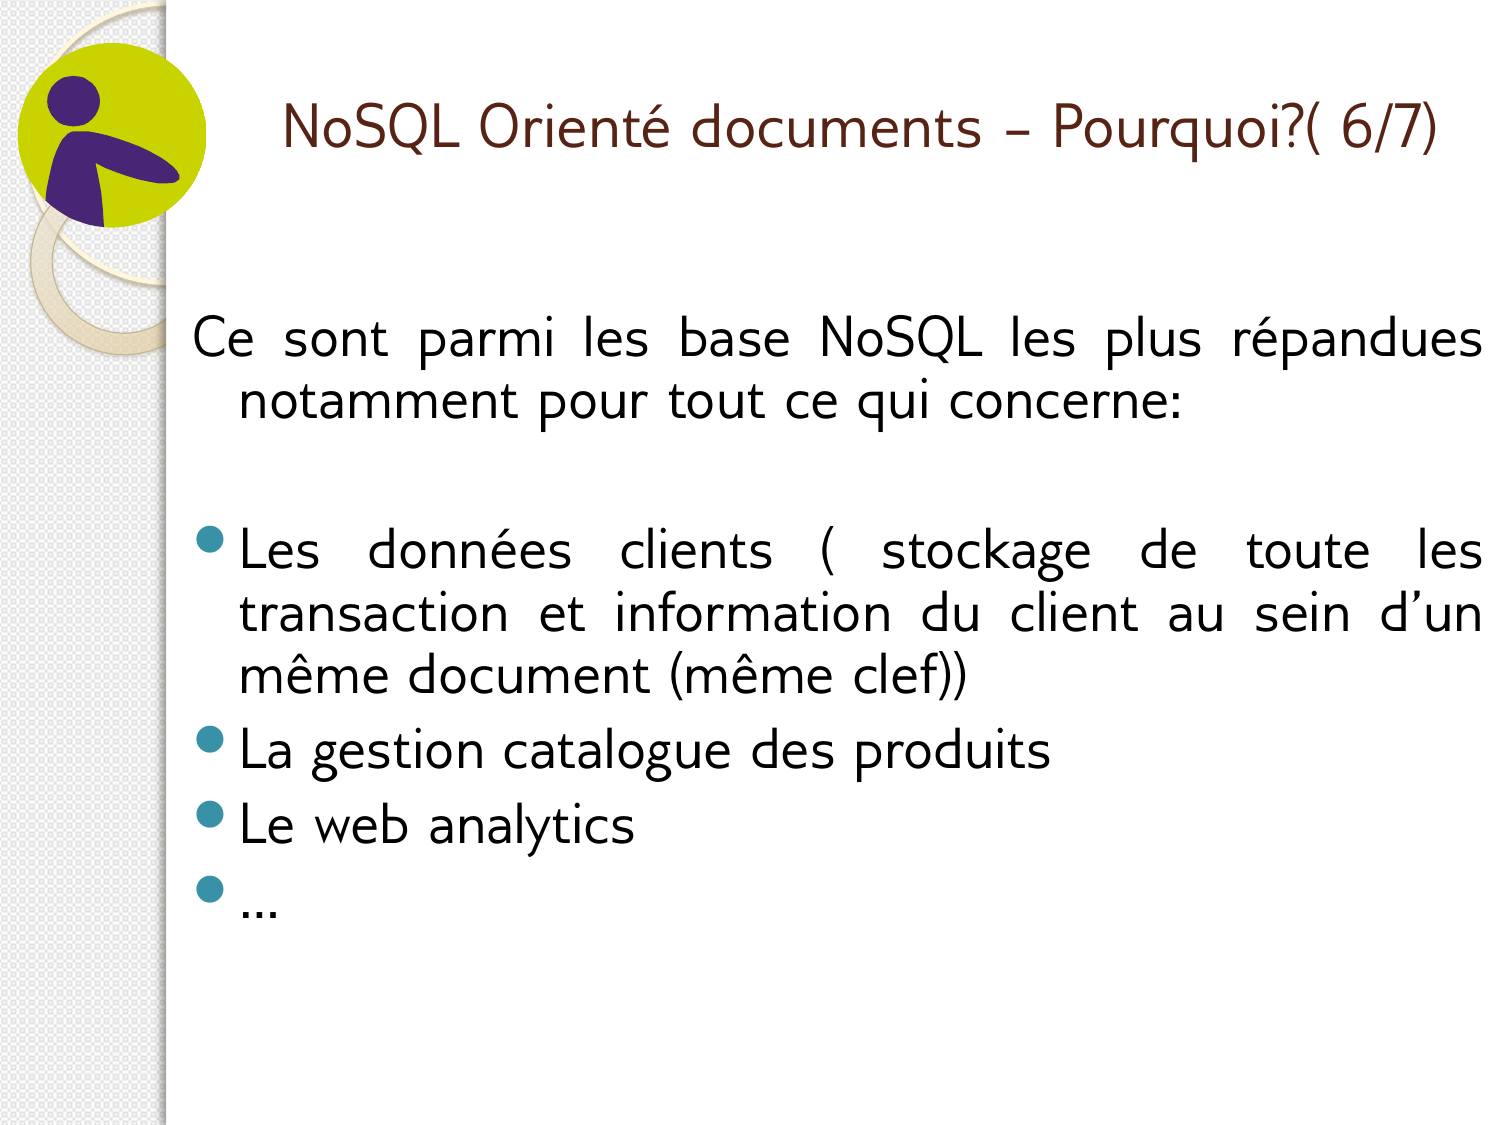

# NoSQL Orienté documents – Pourquoi?( 6/7)

Ce sont parmi les base NoSQL les plus répandues notamment pour tout ce qui concerne:

Les données clients ( stockage de toute les transaction et information du client au sein d’un même document (même clef))
La gestion catalogue des produits
Le web analytics
…